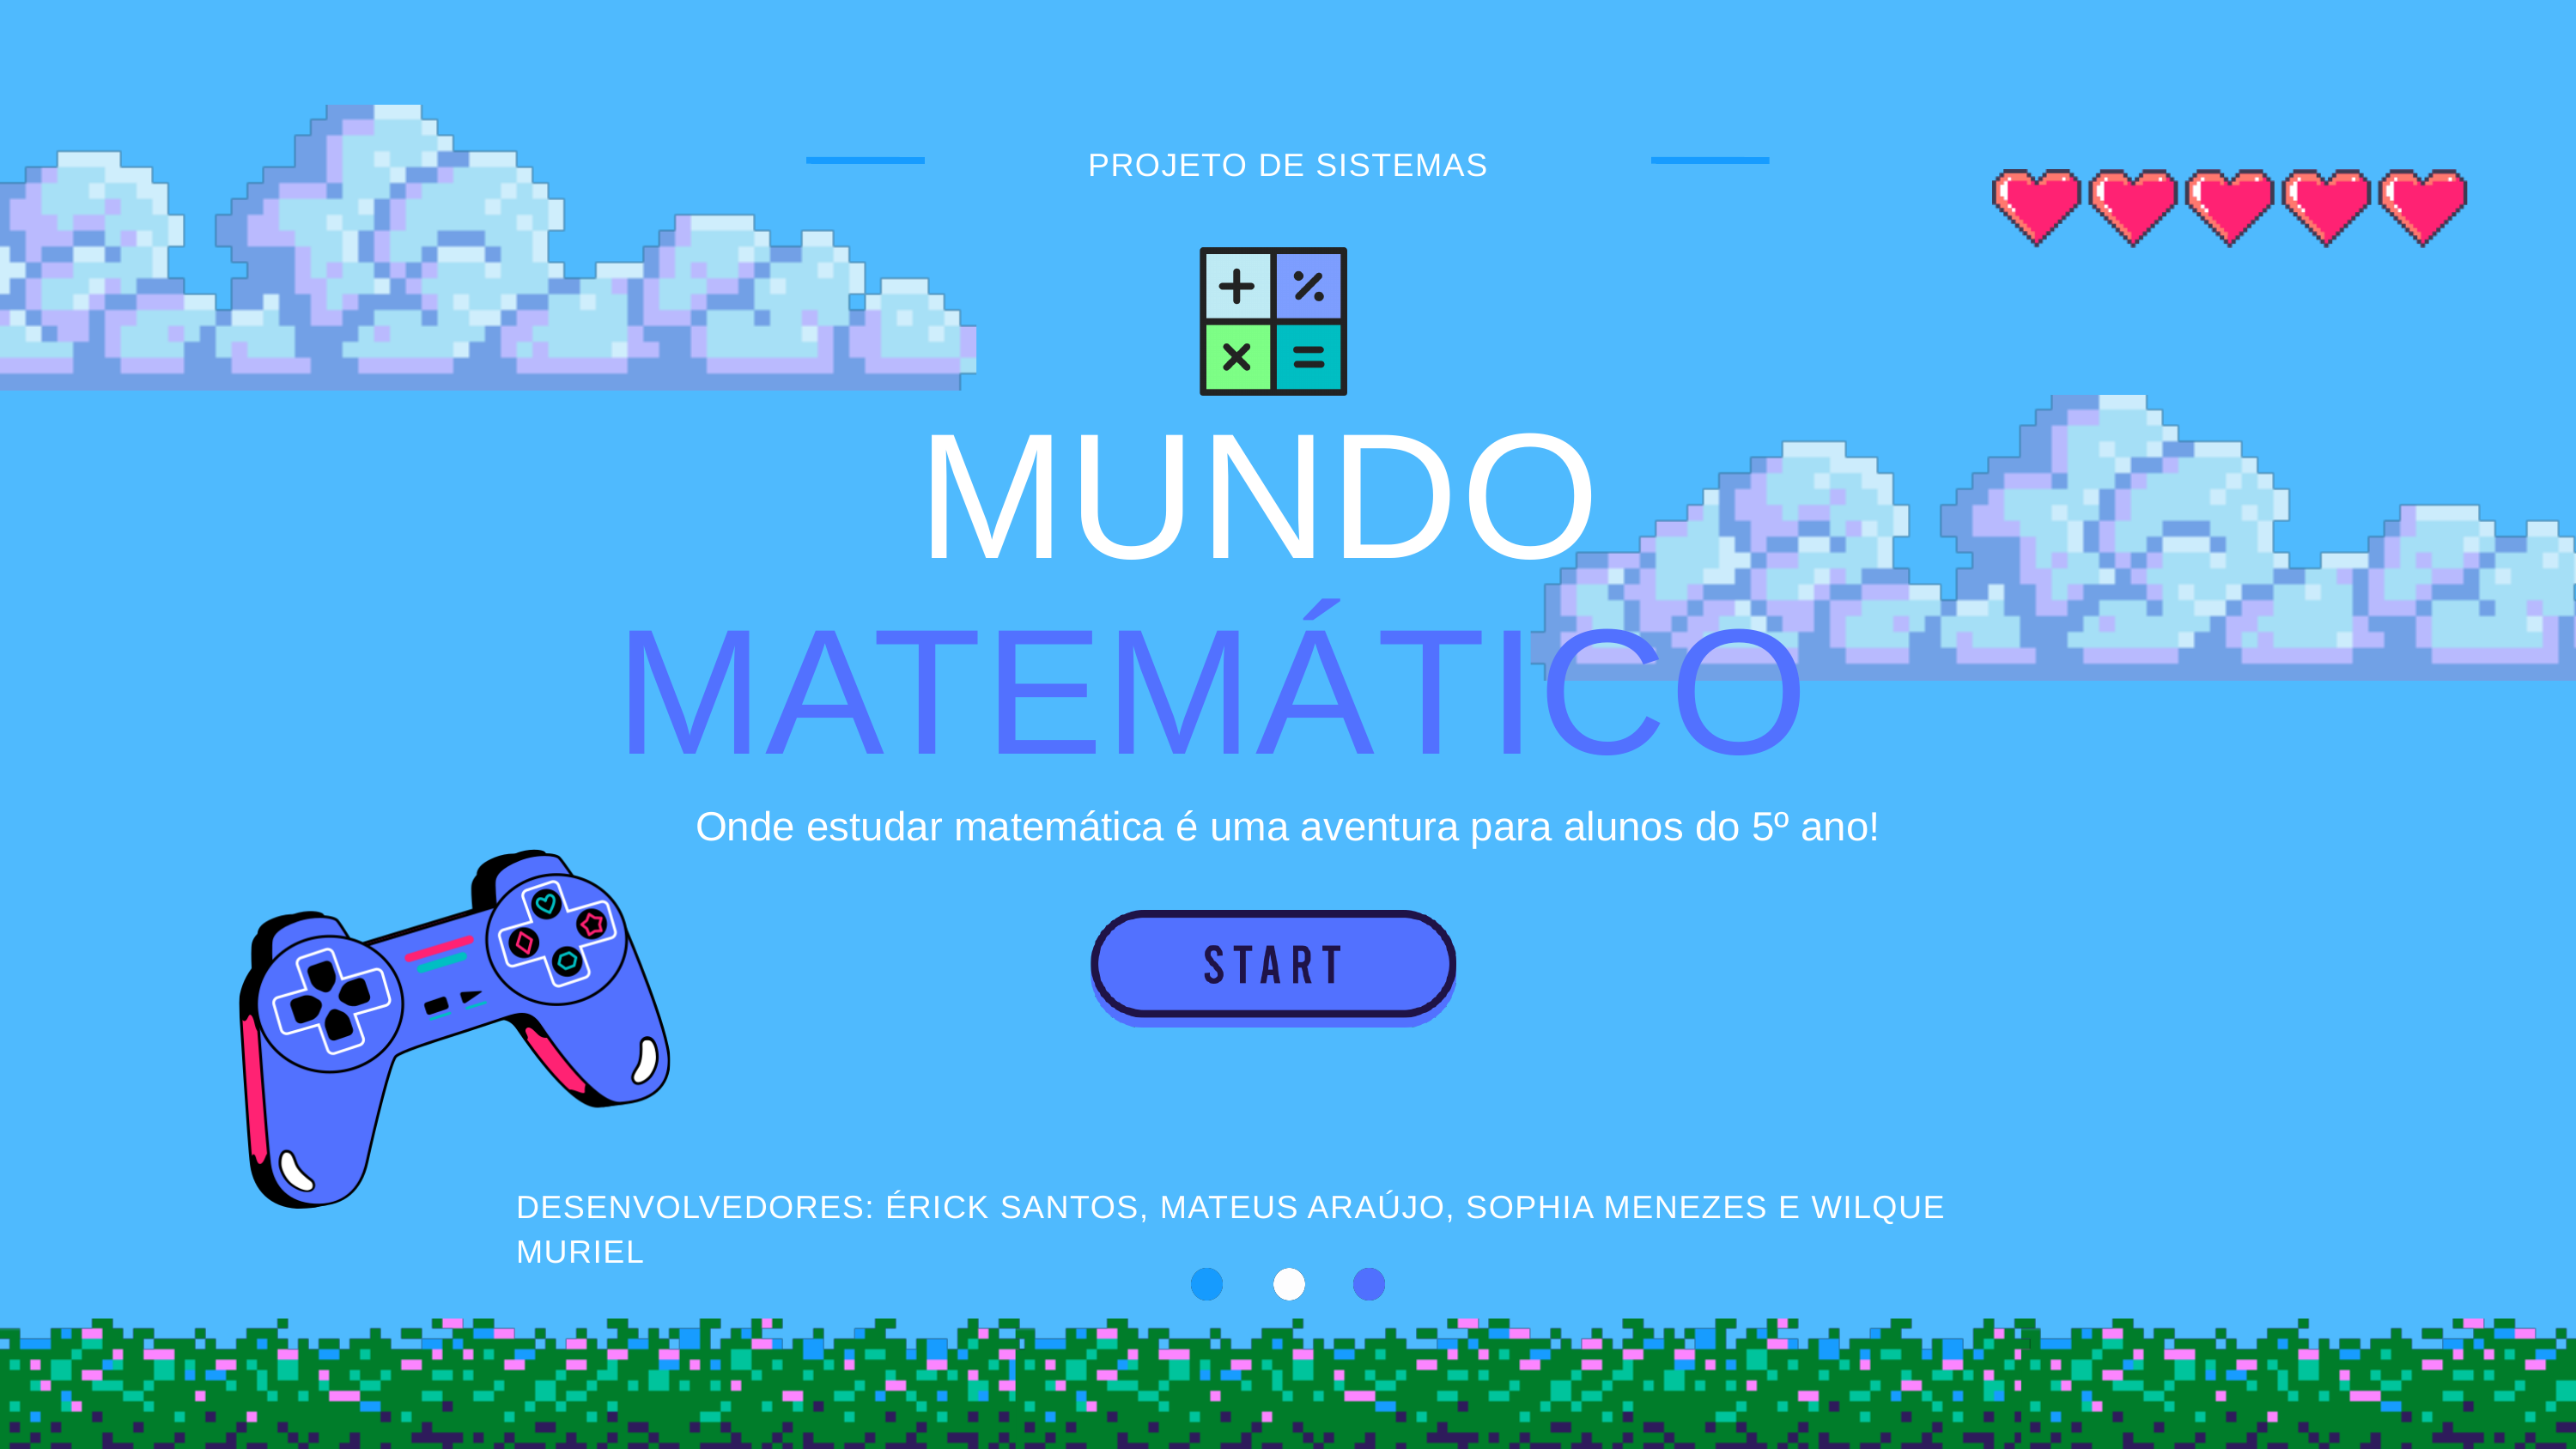

PROJETO DE SISTEMAS

MUNDO
MATEMÁTICO
Onde estudar matemática é uma aventura para alunos do 5º ano!

DESENVOLVEDORES: ÉRICK SANTOS, MATEUS ARAÚJO, SOPHIA MENEZES E WILQUE MURIEL